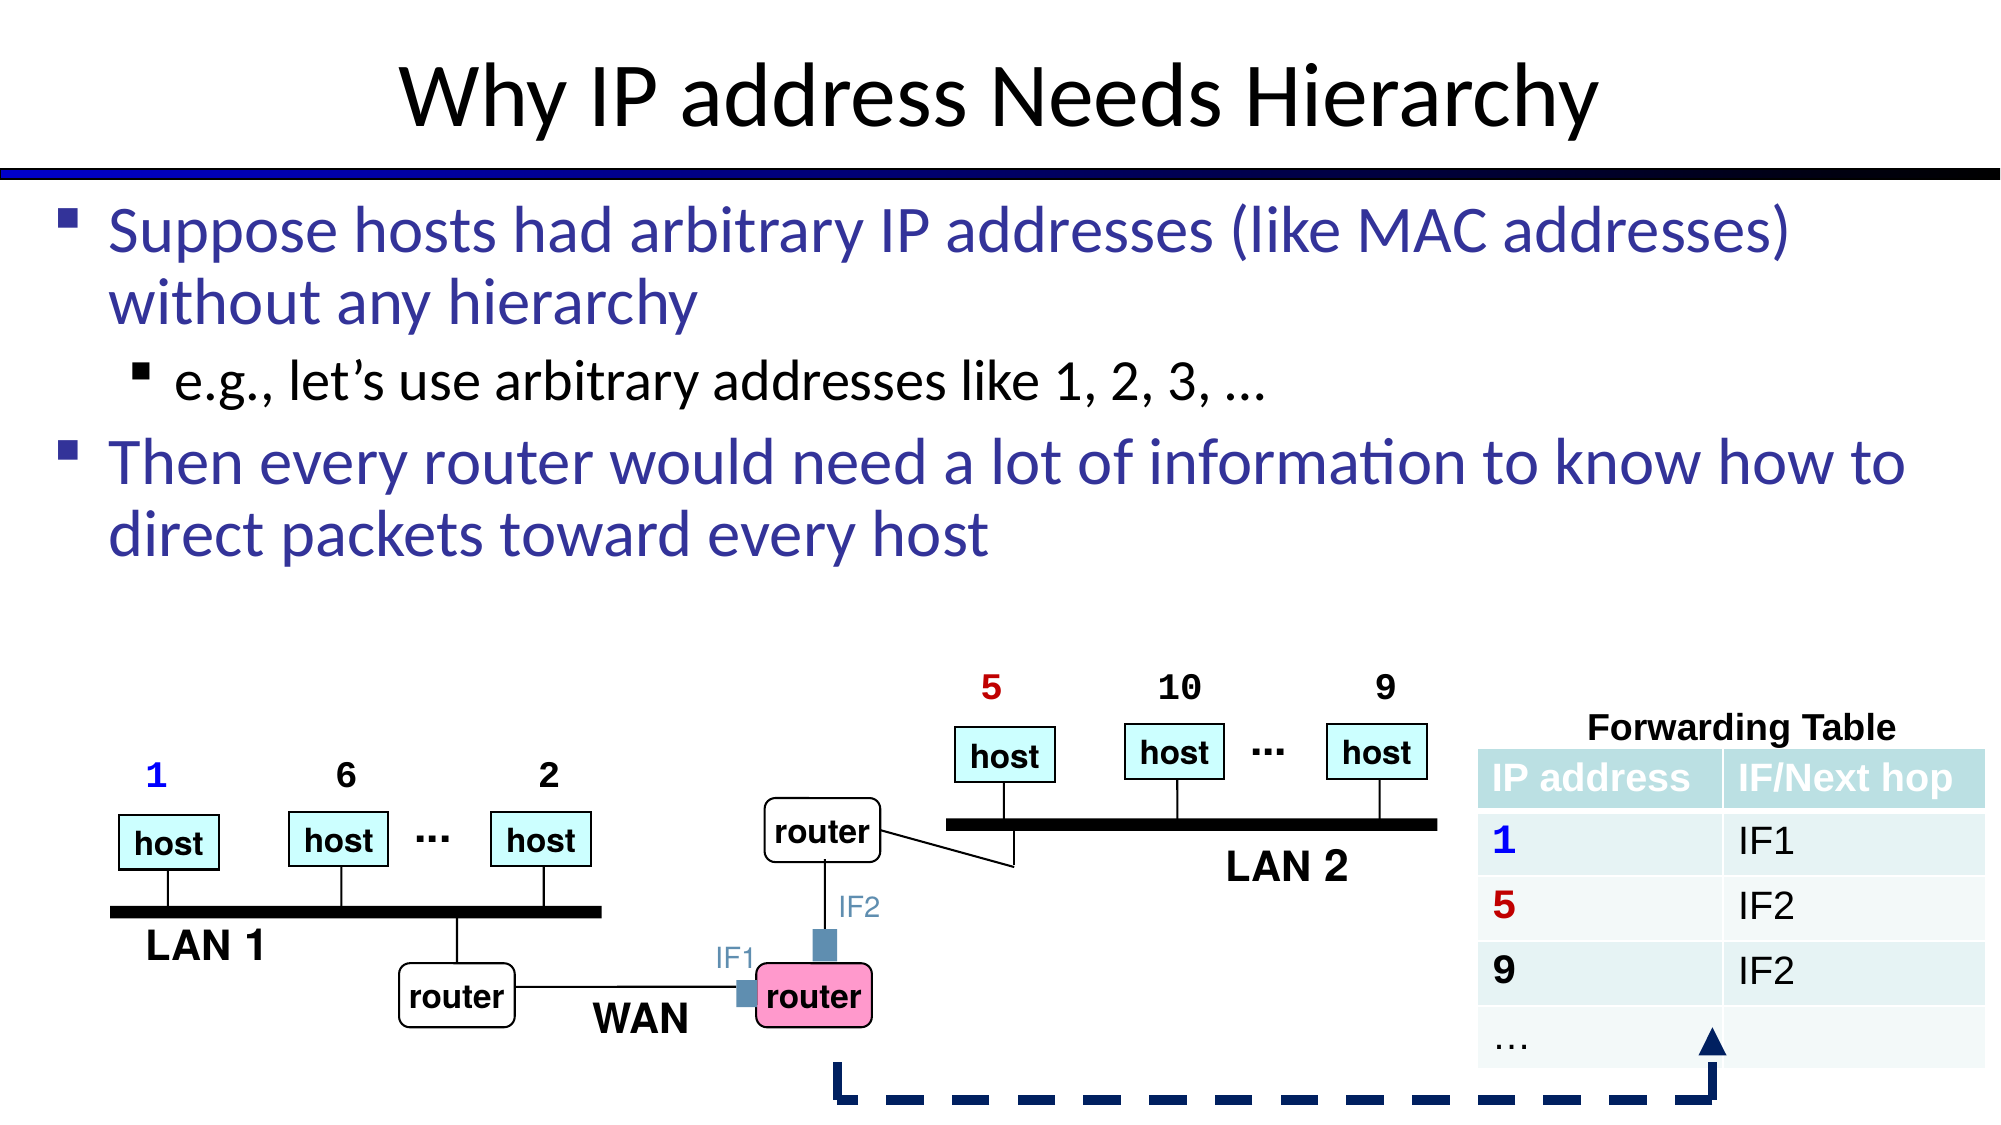

# Why IP address Needs Hierarchy
Suppose hosts had arbitrary IP addresses (like MAC addresses) without any hierarchy
e.g., let’s use arbitrary addresses like 1, 2, 3, …
Then every router would need a lot of information to know how to direct packets toward every host

5
10
9
Forwarding Table
...
host
host
host
1
6
2
| IP address | IF/Next hop |
| --- | --- |
| 1 | IF1 |
| 5 | IF2 |
| 9 | IF2 |
| … |  |

router
...
host
host
host

LAN 2

IF2
LAN 1

IF1
router
router

WAN